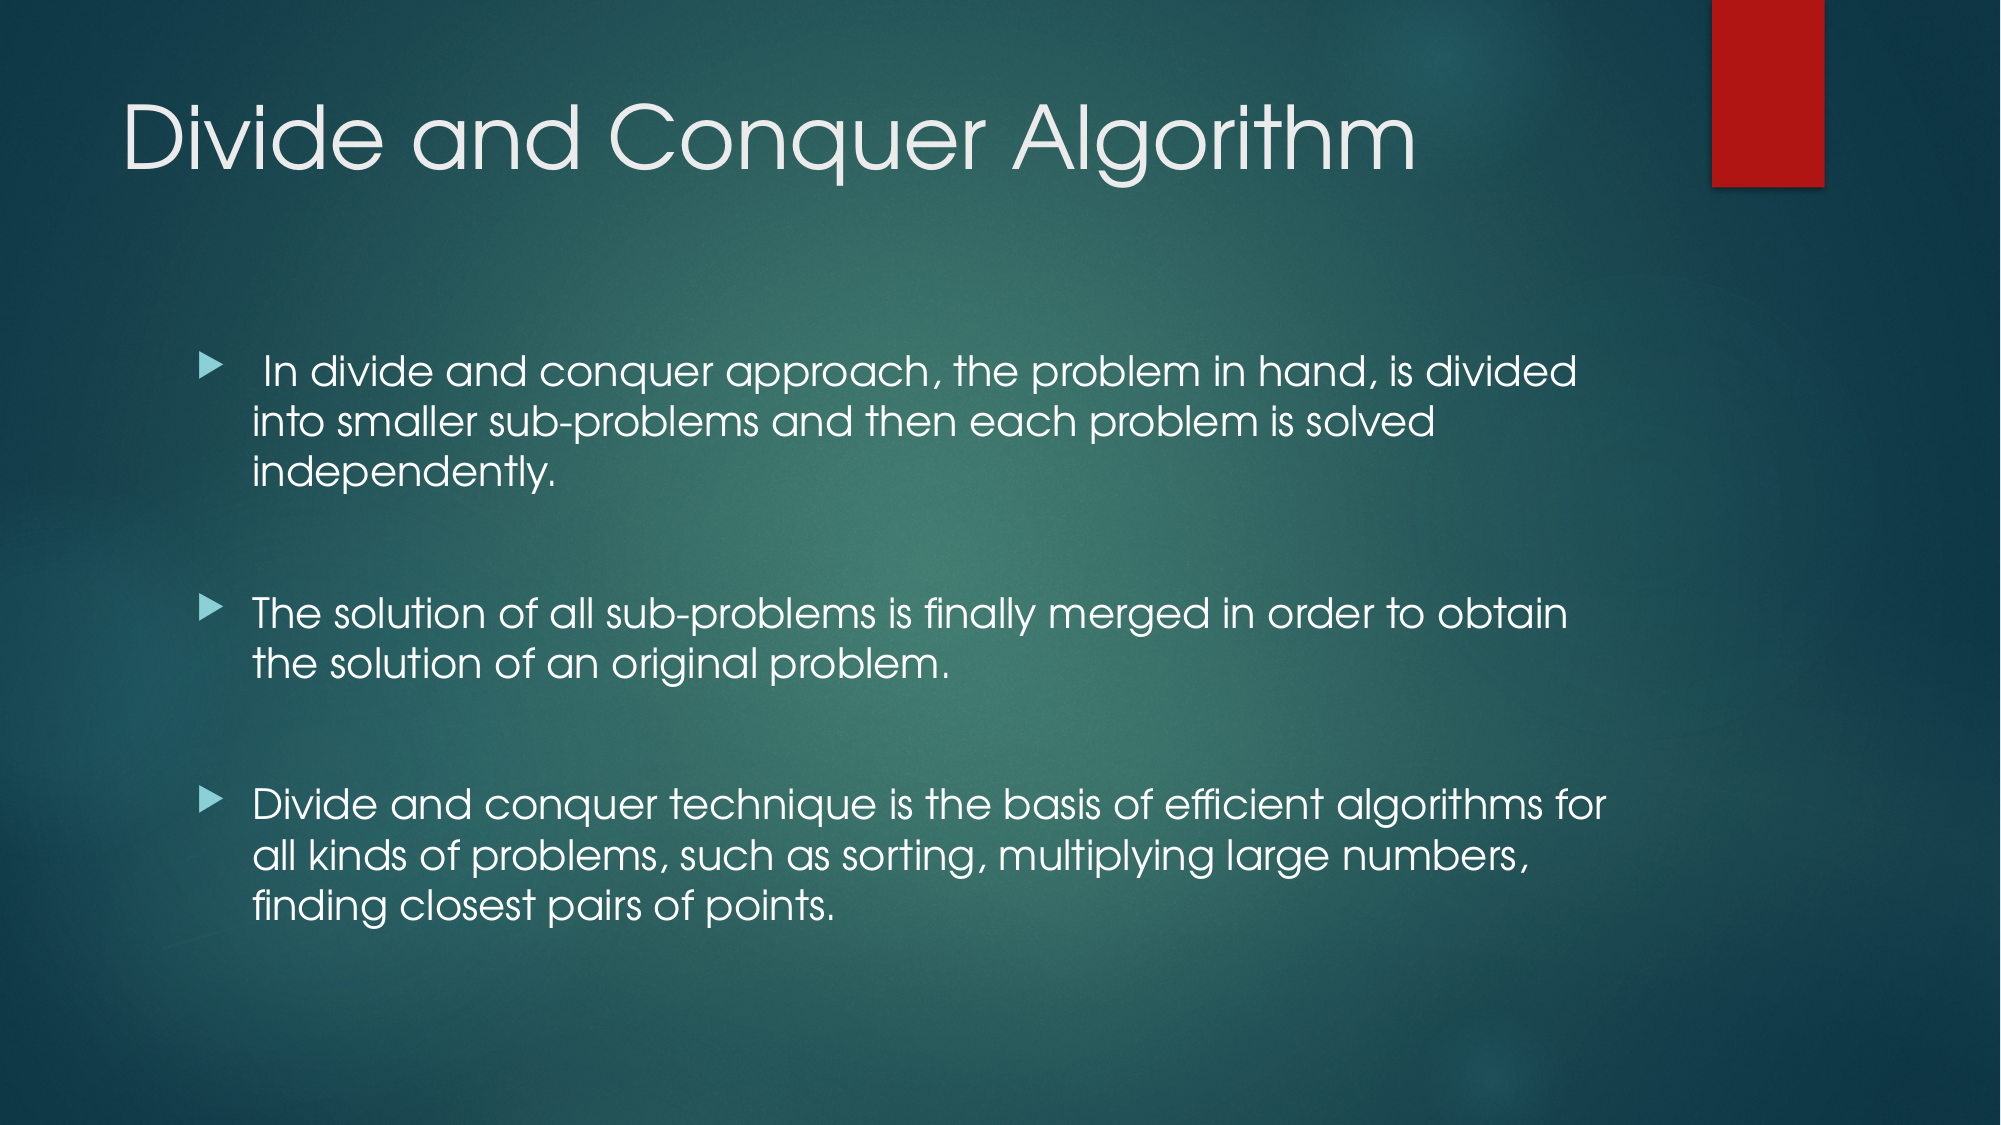

# Divide and Conquer Algorithm
 In divide and conquer approach, the problem in hand, is divided into smaller sub-problems and then each problem is solved independently.

The solution of all sub-problems is finally merged in order to obtain the solution of an original problem.

Divide and conquer technique is the basis of efficient algorithms for all kinds of problems, such as sorting, multiplying large numbers, finding closest pairs of points.